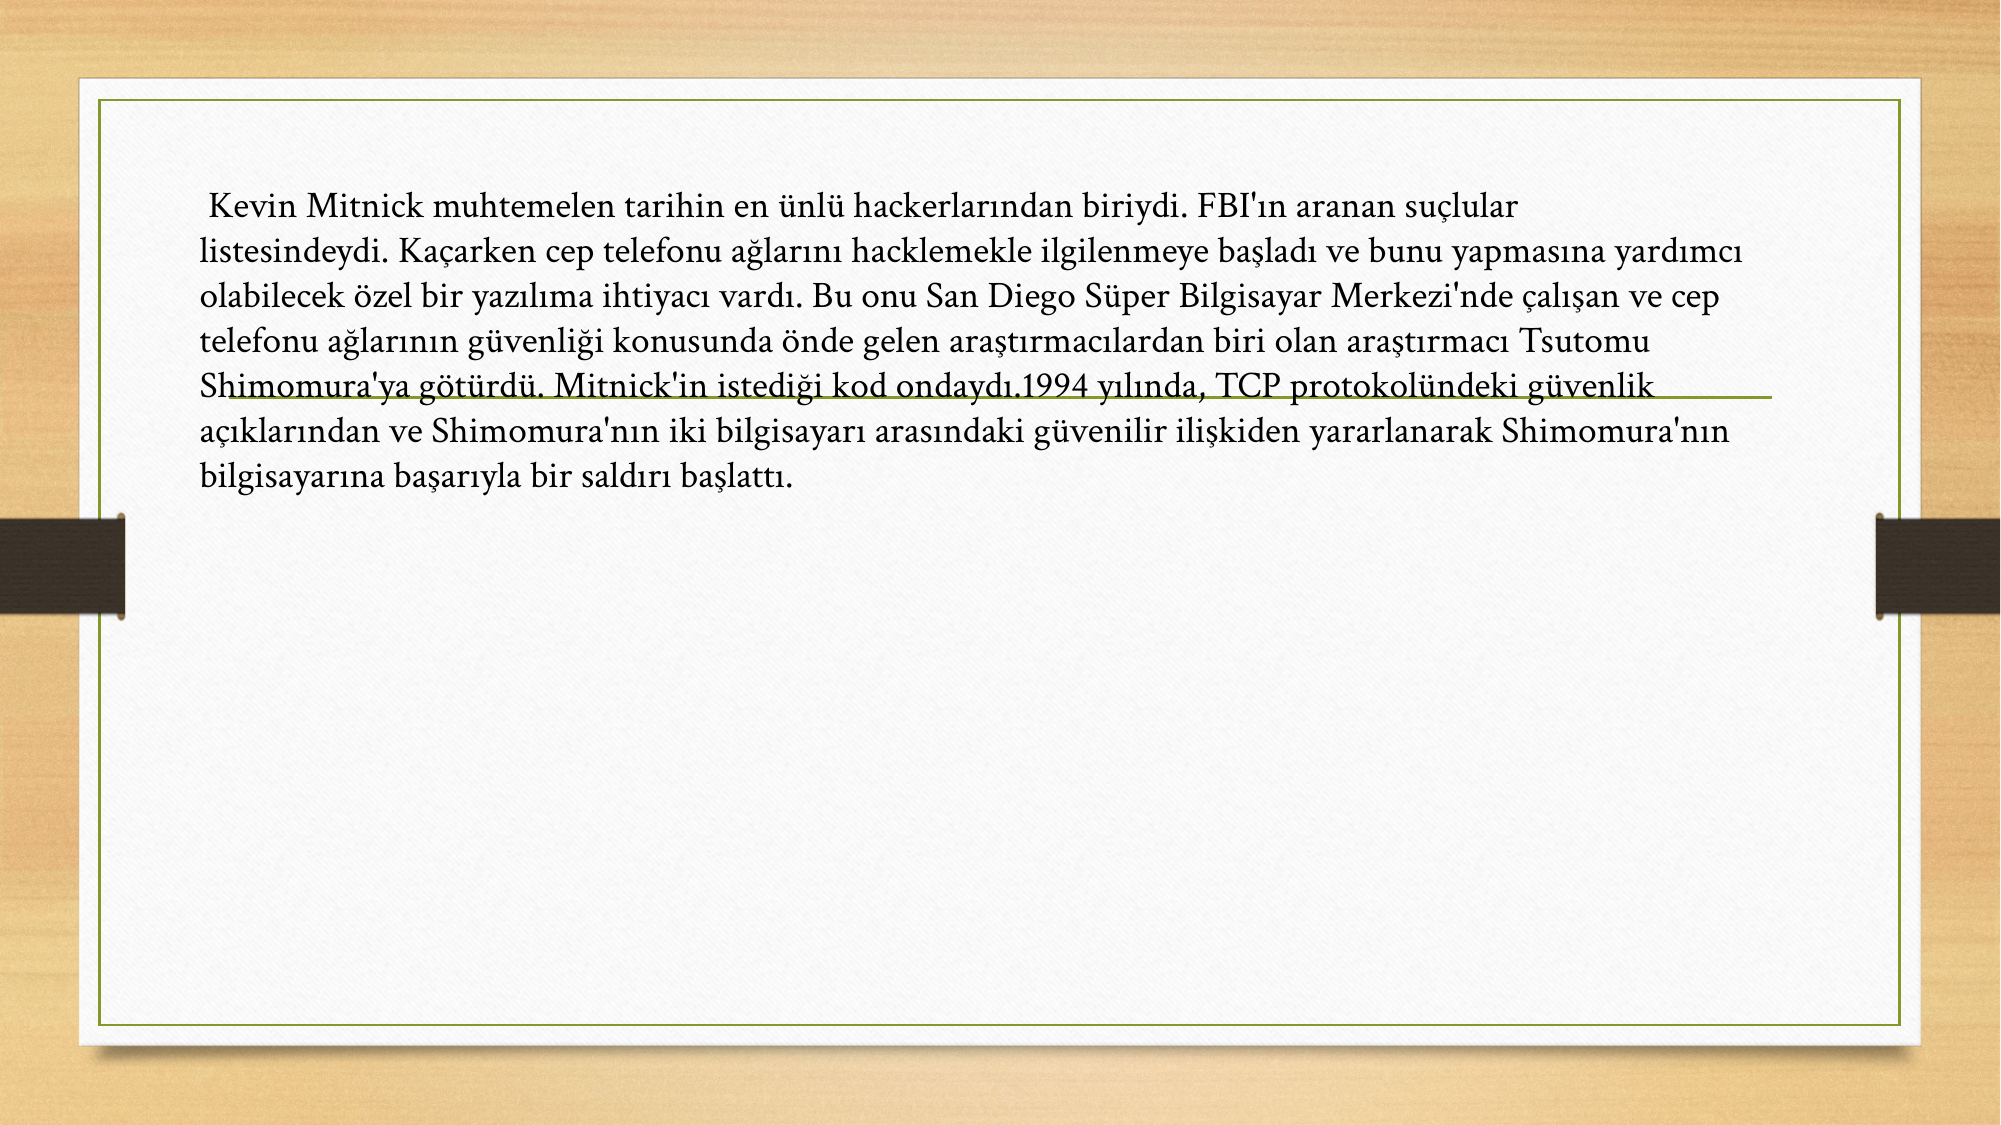

Kevin Mitnick muhtemelen tarihin en ünlü hackerlarından biriydi. FBI'ın aranan suçlular listesindeydi. Kaçarken cep telefonu ağlarını hacklemekle ilgilenmeye başladı ve bunu yapmasına yardımcı olabilecek özel bir yazılıma ihtiyacı vardı. Bu onu San Diego Süper Bilgisayar Merkezi'nde çalışan ve cep telefonu ağlarının güvenliği konusunda önde gelen araştırmacılardan biri olan araştırmacı Tsutomu Shimomura'ya götürdü. Mitnick'in istediği kod ondaydı.1994 yılında, TCP protokolündeki güvenlik açıklarından ve Shimomura'nın iki bilgisayarı arasındaki güvenilir ilişkiden yararlanarak Shimomura'nın bilgisayarına başarıyla bir saldırı başlattı.